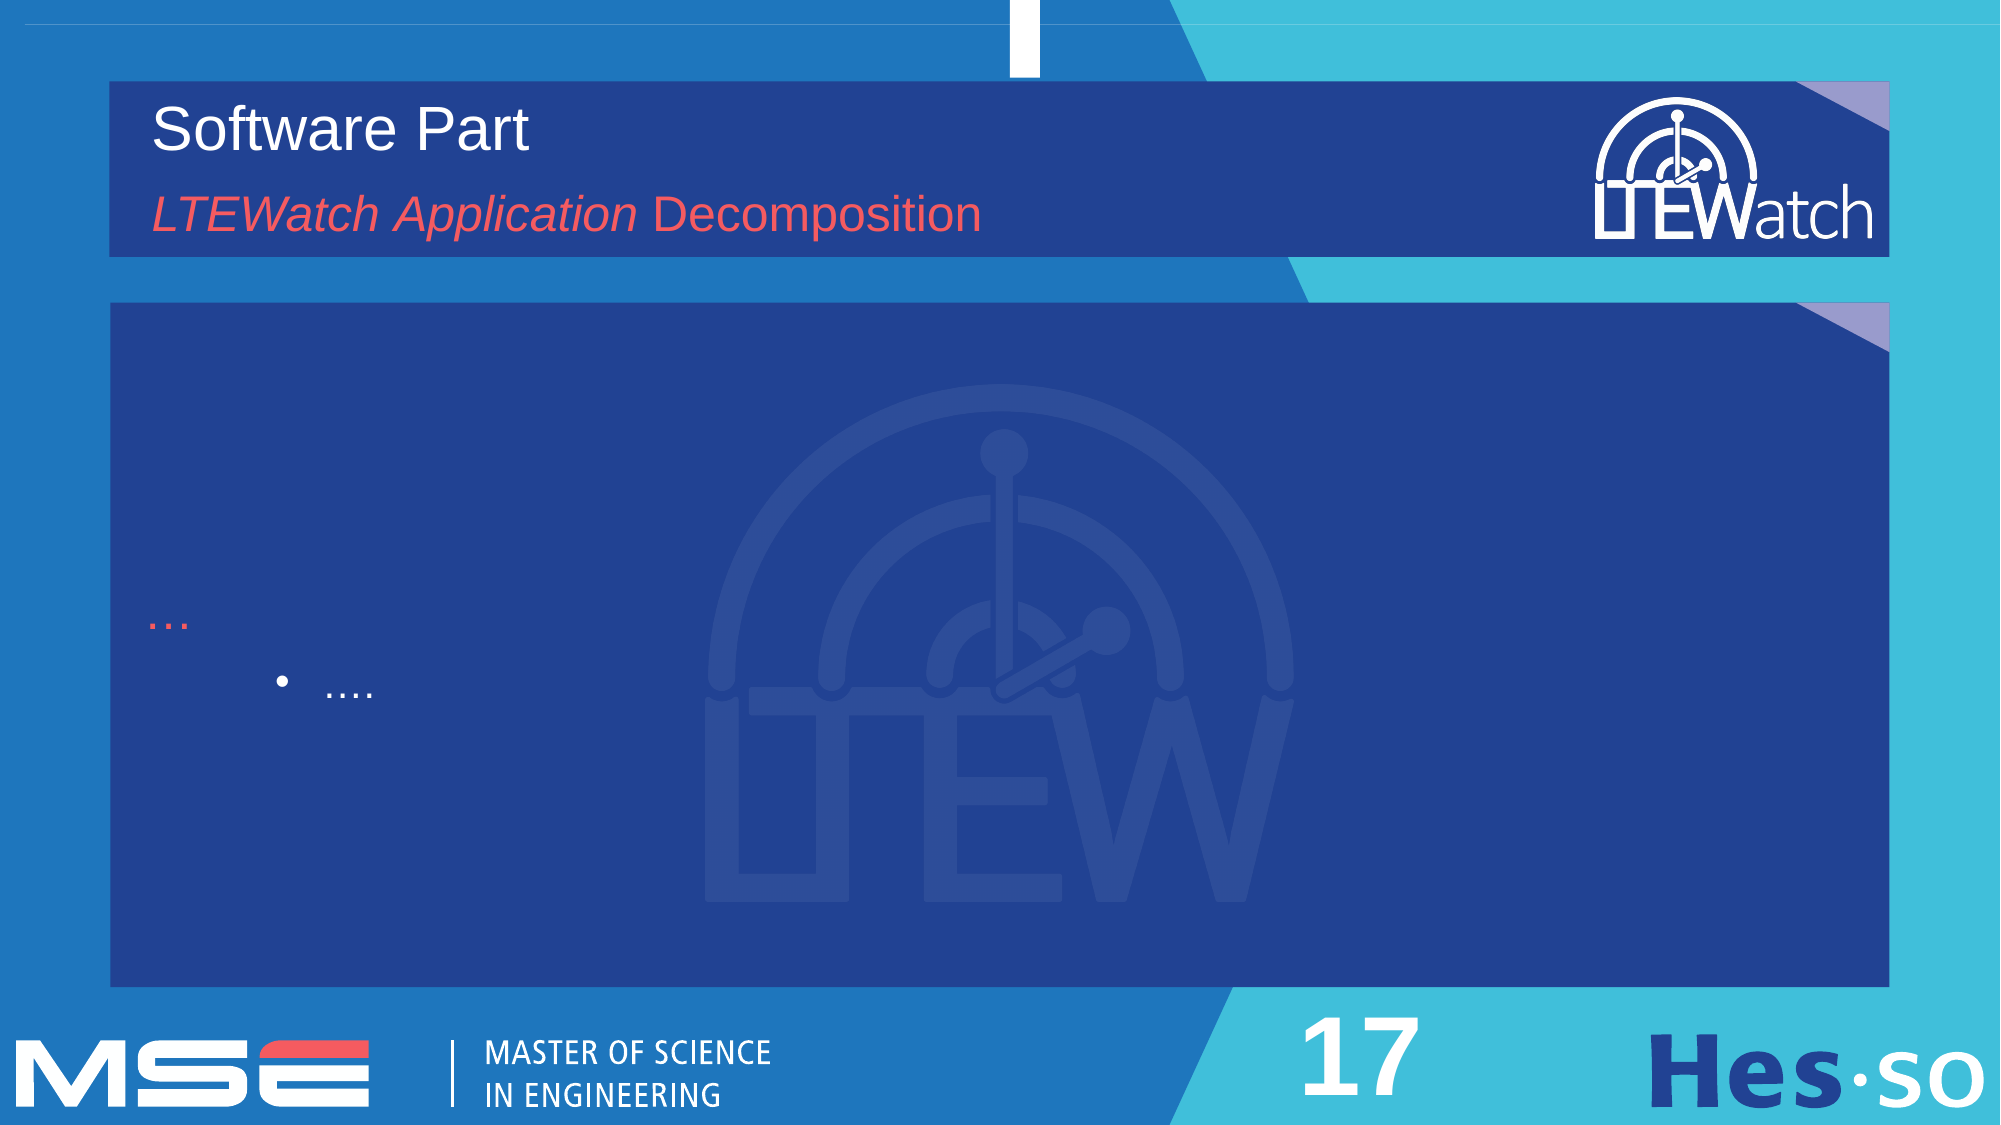

Software Part
LTEWatch Application Decomposition
…
….
17